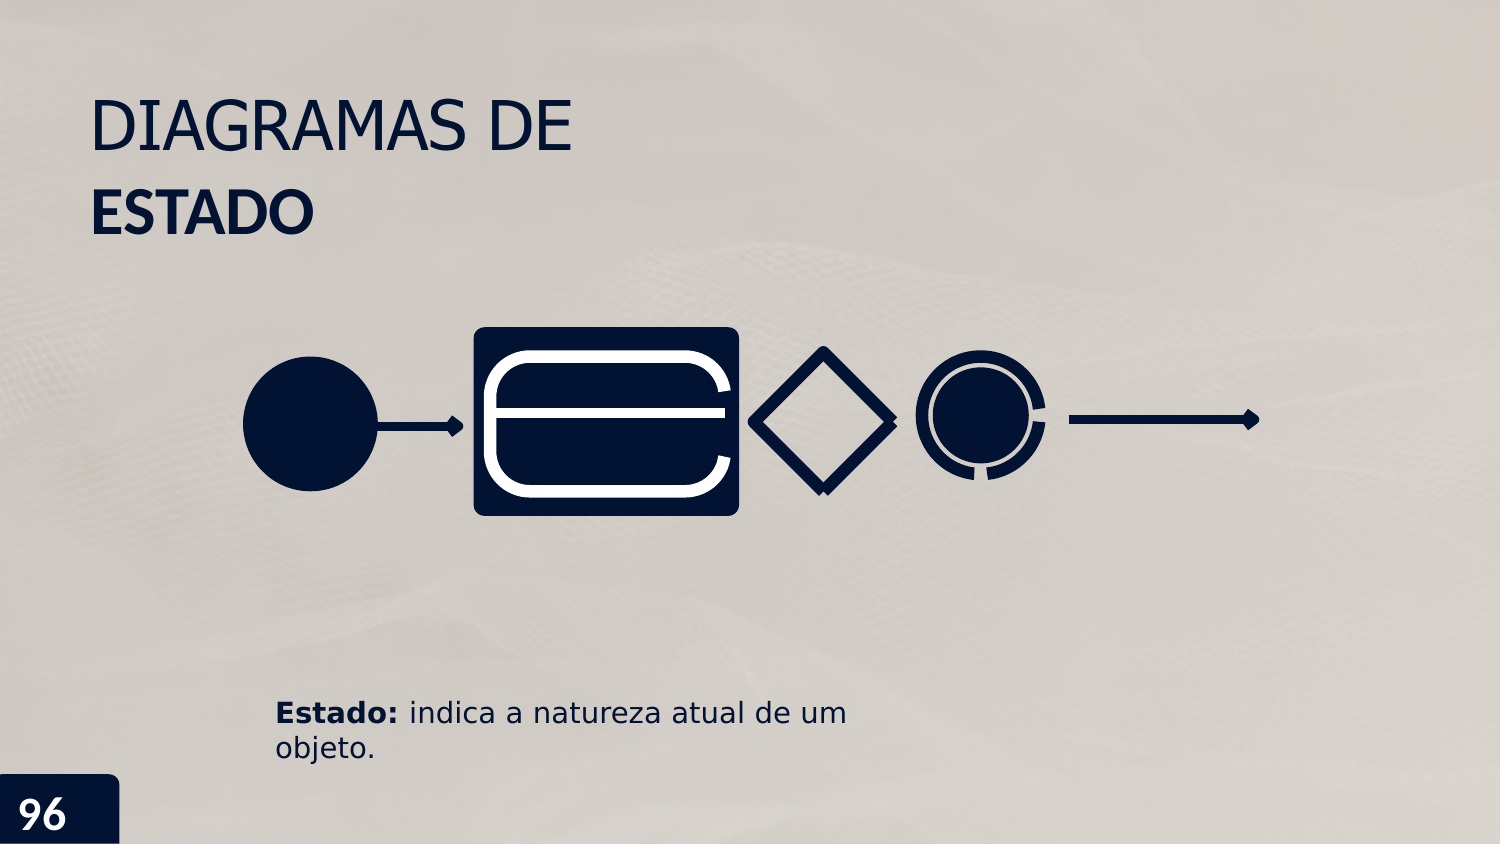

# DIAGRAMAS DE
ESTADO

Estado: indica a natureza atual de um objeto.
96